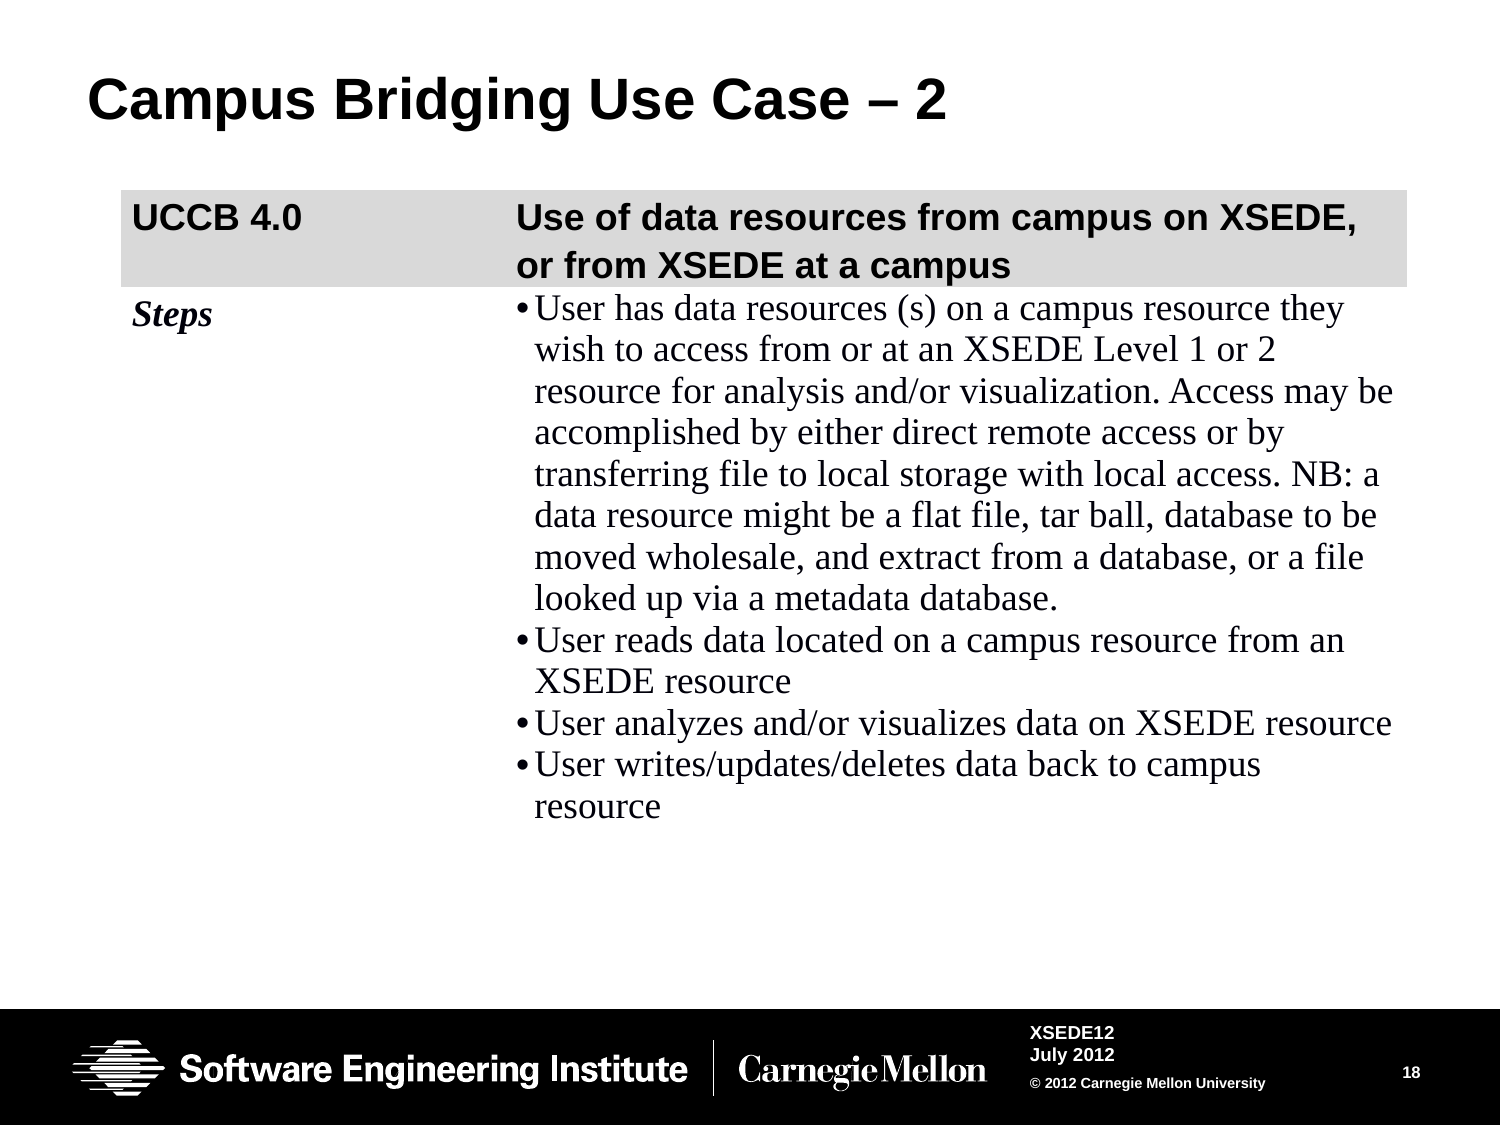

# Campus Bridging Use Case – 2
| UCCB 4.0 | Use of data resources from campus on XSEDE, or from XSEDE at a campus |
| --- | --- |
| Steps | User has data resources (s) on a campus resource they wish to access from or at an XSEDE Level 1 or 2 resource for analysis and/or visualization. Access may be accomplished by either direct remote access or by transferring file to local storage with local access. NB: a data resource might be a flat file, tar ball, database to be moved wholesale, and extract from a database, or a file looked up via a metadata database. User reads data located on a campus resource from an XSEDE resource User analyzes and/or visualizes data on XSEDE resource User writes/updates/deletes data back to campus resource |